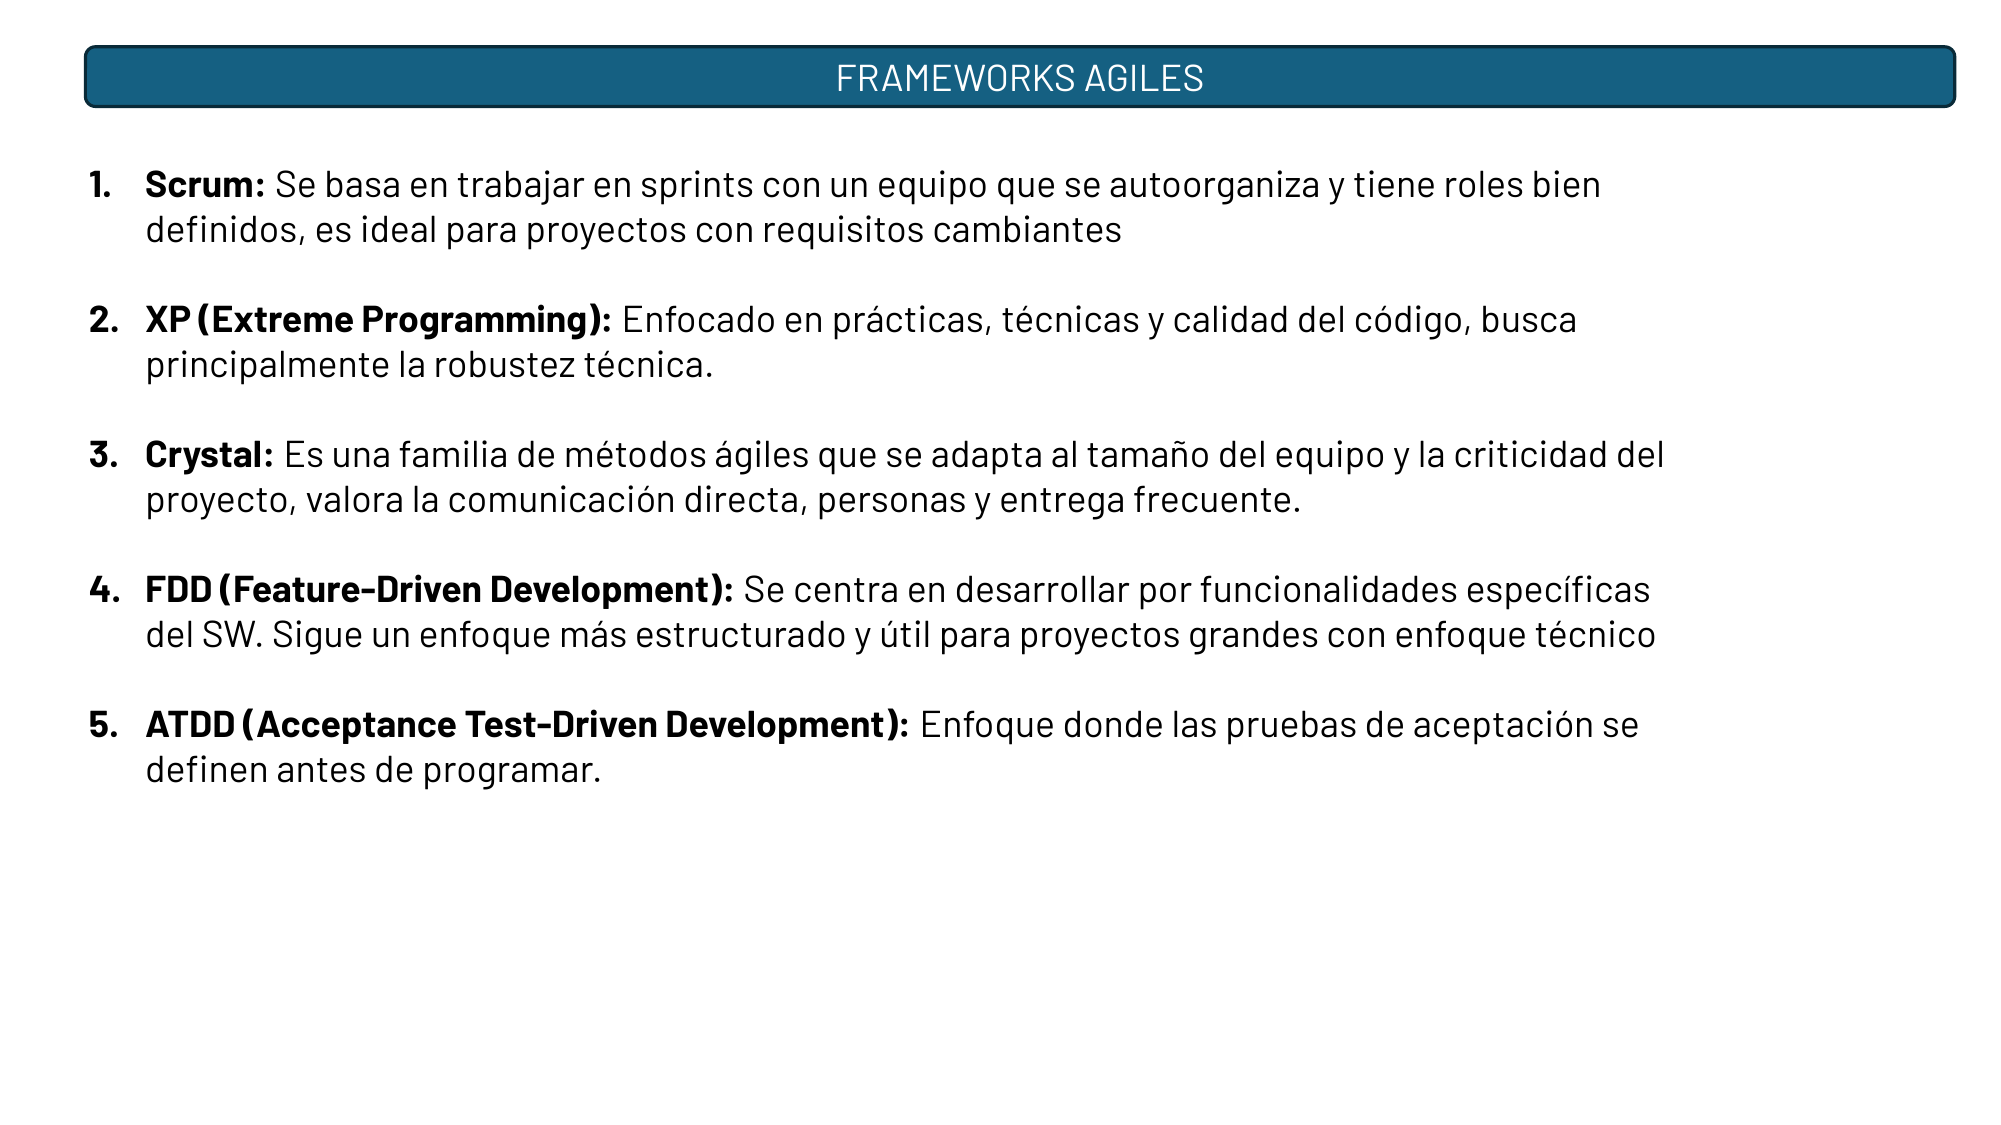

FRAMEWORKS AGILES
Scrum: Se basa en trabajar en sprints con un equipo que se autoorganiza y tiene roles bien definidos, es ideal para proyectos con requisitos cambiantes

XP (Extreme Programming): Enfocado en prácticas, técnicas y calidad del código, busca principalmente la robustez técnica.

Crystal: Es una familia de métodos ágiles que se adapta al tamaño del equipo y la criticidad del proyecto, valora la comunicación directa, personas y entrega frecuente.

FDD (Feature-Driven Development): Se centra en desarrollar por funcionalidades específicas del SW. Sigue un enfoque más estructurado y útil para proyectos grandes con enfoque técnico

ATDD (Acceptance Test-Driven Development): Enfoque donde las pruebas de aceptación se definen antes de programar.